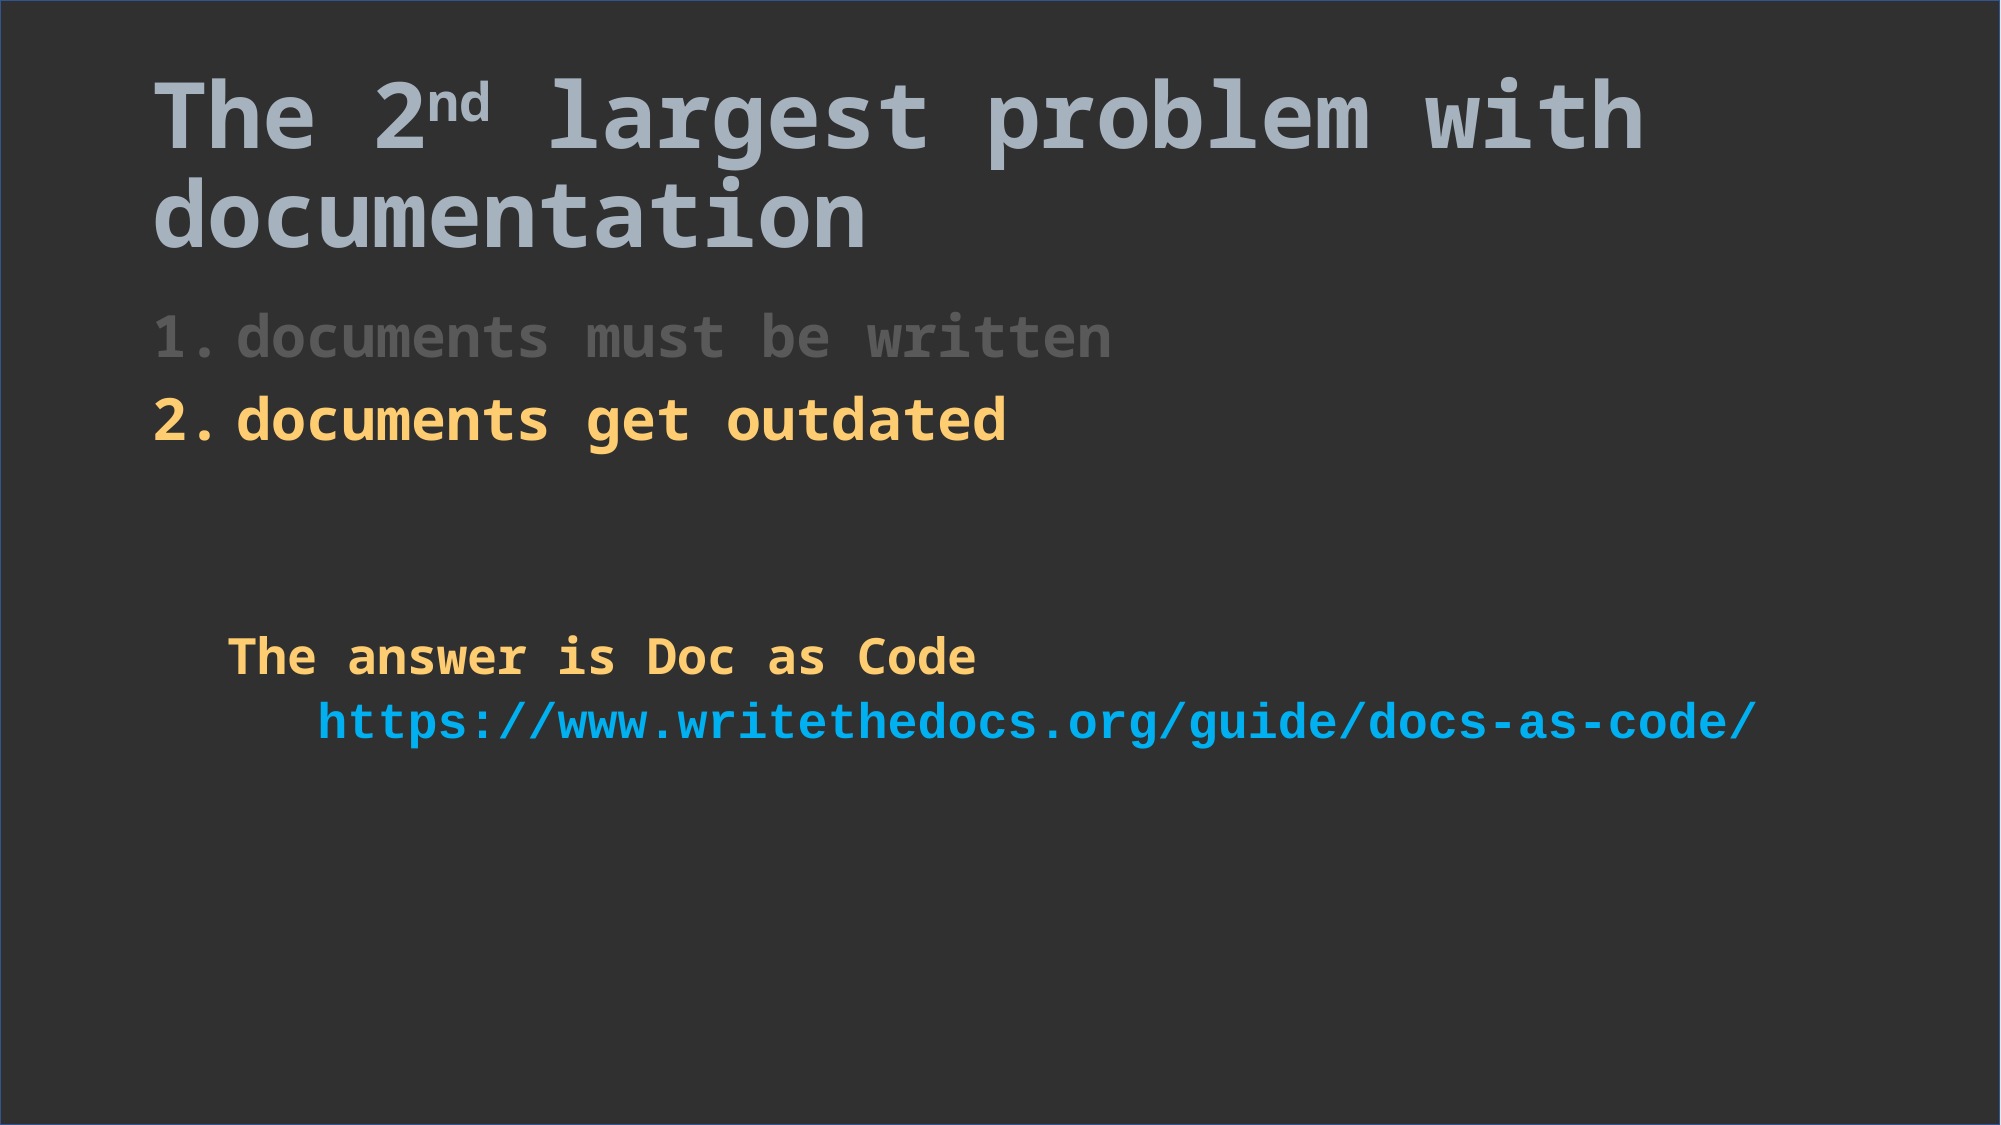

# The 2nd largest problem with documentation
documents must be written
documents get outdated

The answer is Doc as Code
   https://www.writethedocs.org/guide/docs-as-code/